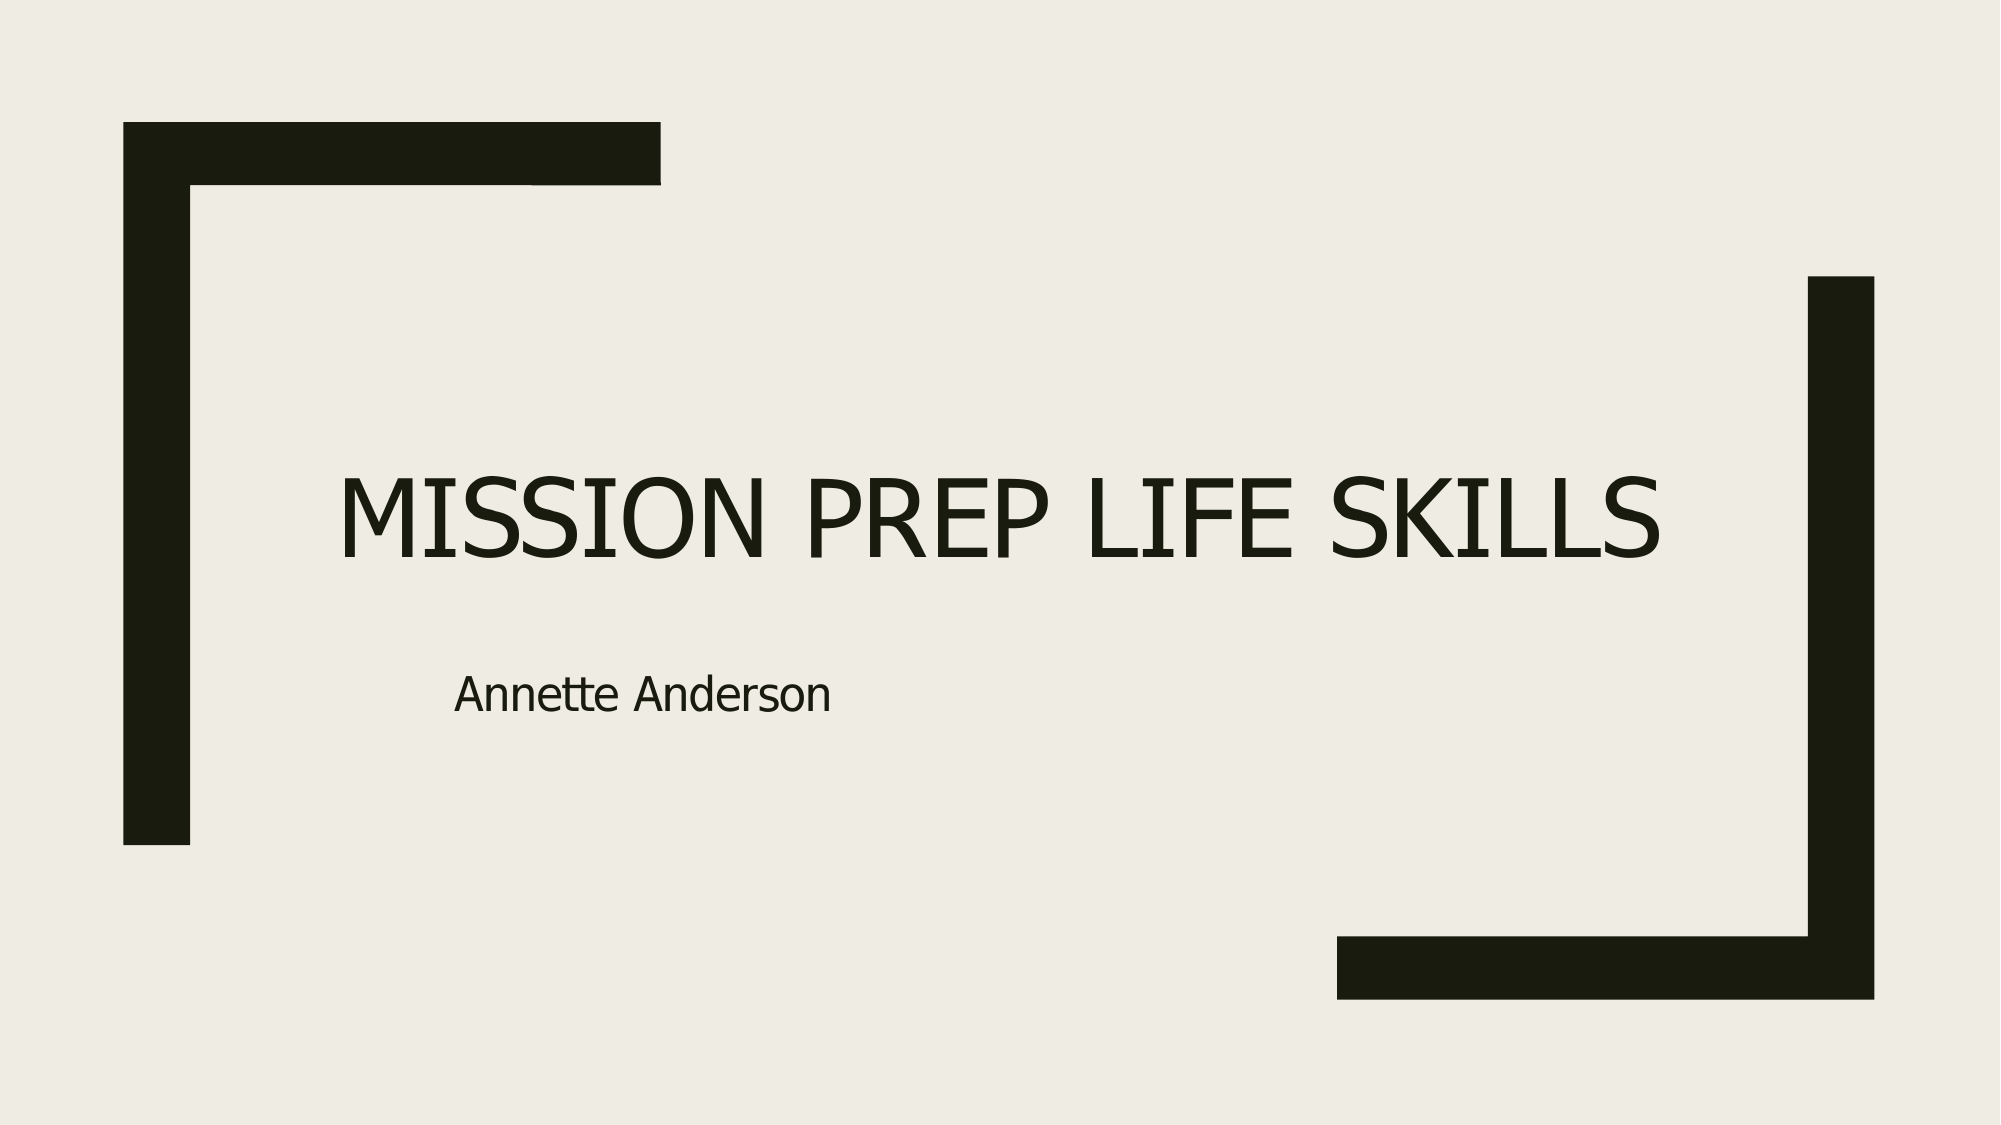

# Mission Prep Life Skills
Annette Anderson